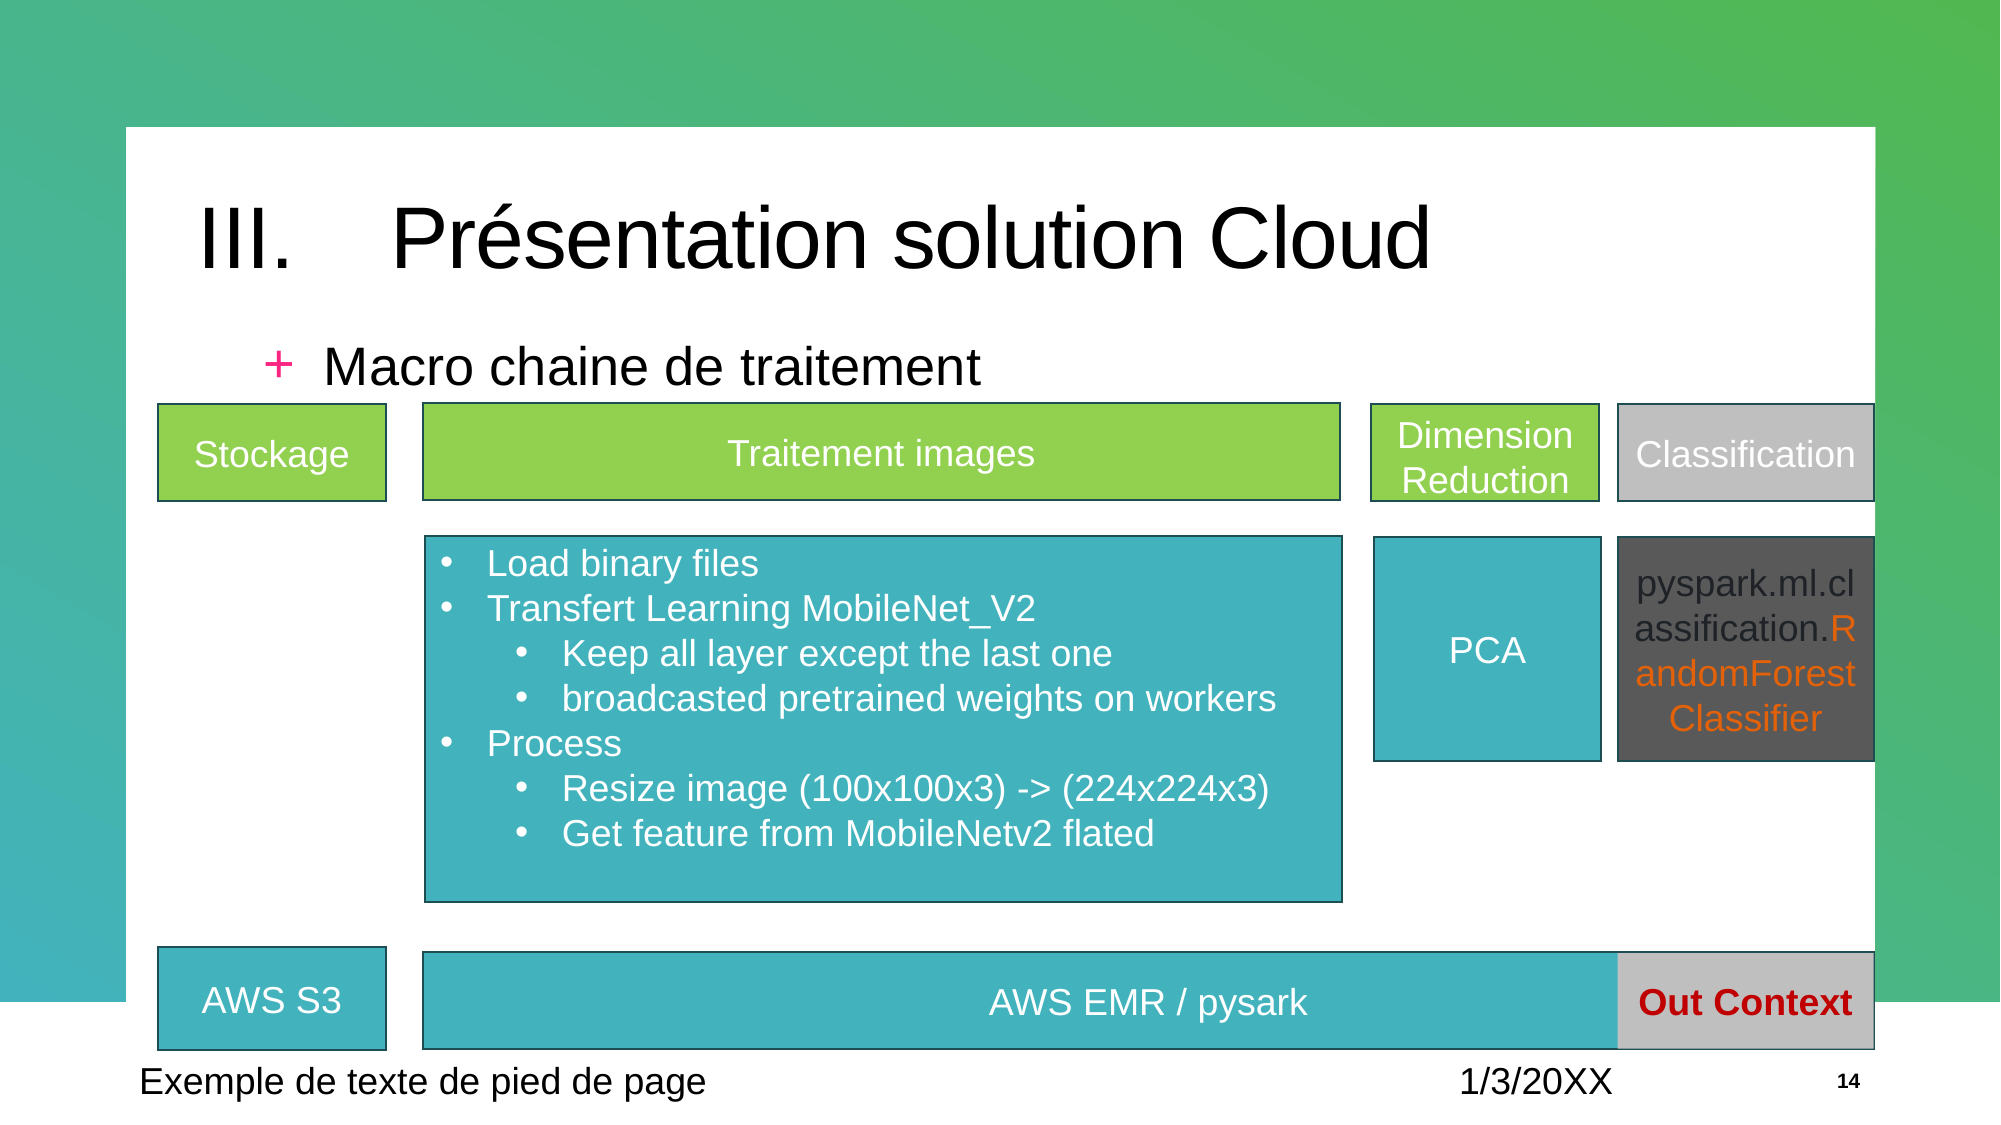

Présentation solution Cloud
Macro chaine de traitement

Traitement images
Dimension Reduction
Classification
Stockage
Load binary files
Transfert Learning MobileNet_V2
Keep all layer except the last one
broadcasted pretrained weights on workers
Process
Resize image (100x100x3) -> (224x224x3)
Get feature from MobileNetv2 flated

PCA
pyspark.ml.classification.RandomForestClassifier
AWS S3
AWS EMR / pysark
Out Context
Exemple de texte de pied de page
1/3/20XX
14